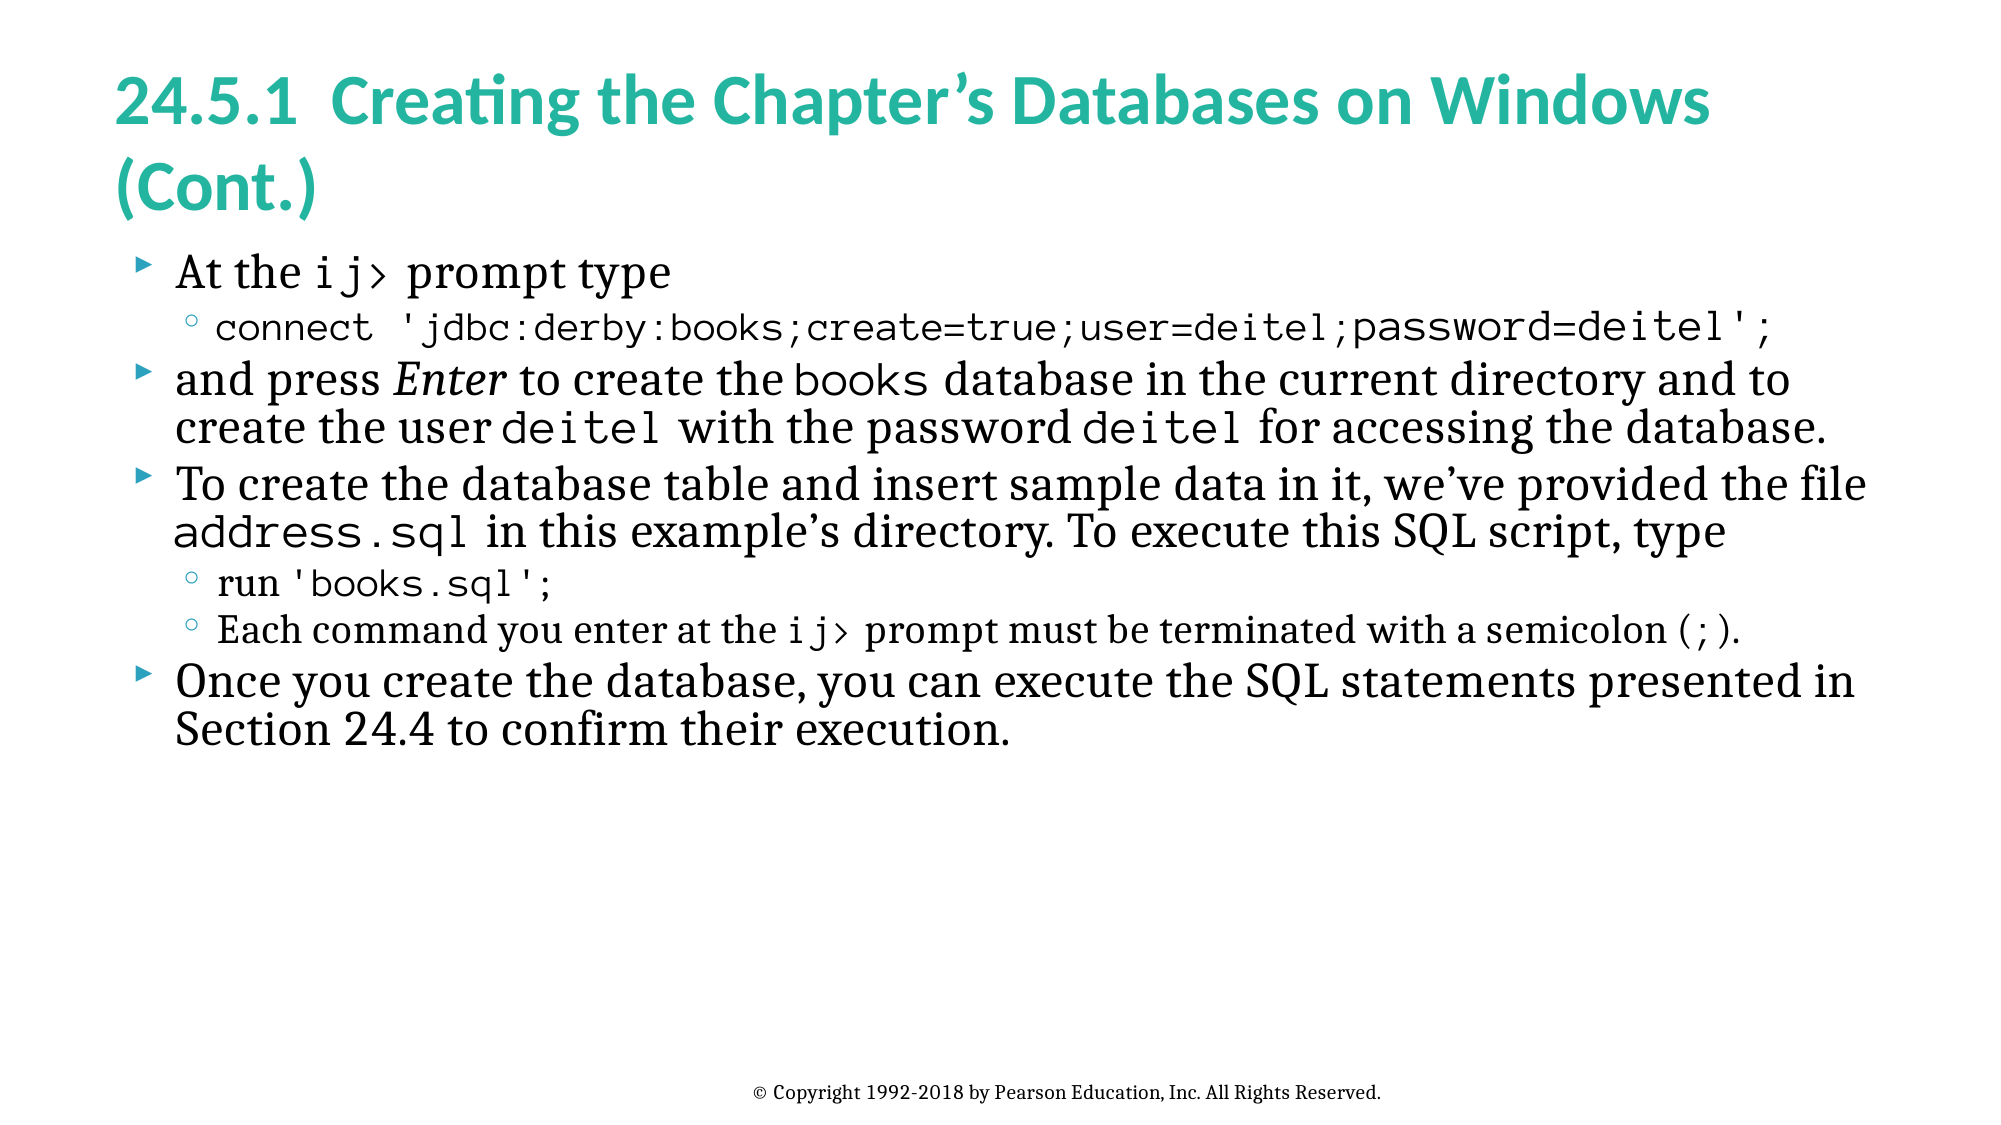

# 24.5.1  Creating the Chapter’s Databases on Windows (Cont.)
At the ij> prompt type
connect 'jdbc:derby:books;create=true;user=deitel;password=deitel';
and press Enter to create the books database in the current directory and to create the user deitel with the password deitel for accessing the database.
To create the database table and insert sample data in it, we’ve provided the file address.sql in this example’s directory. To execute this SQL script, type
run 'books.sql';
Each command you enter at the ij> prompt must be terminated with a semicolon (;).
Once you create the database, you can execute the SQL statements presented in Section 24.4 to confirm their execution.

© Copyright 1992-2018 by Pearson Education, Inc. All Rights Reserved.